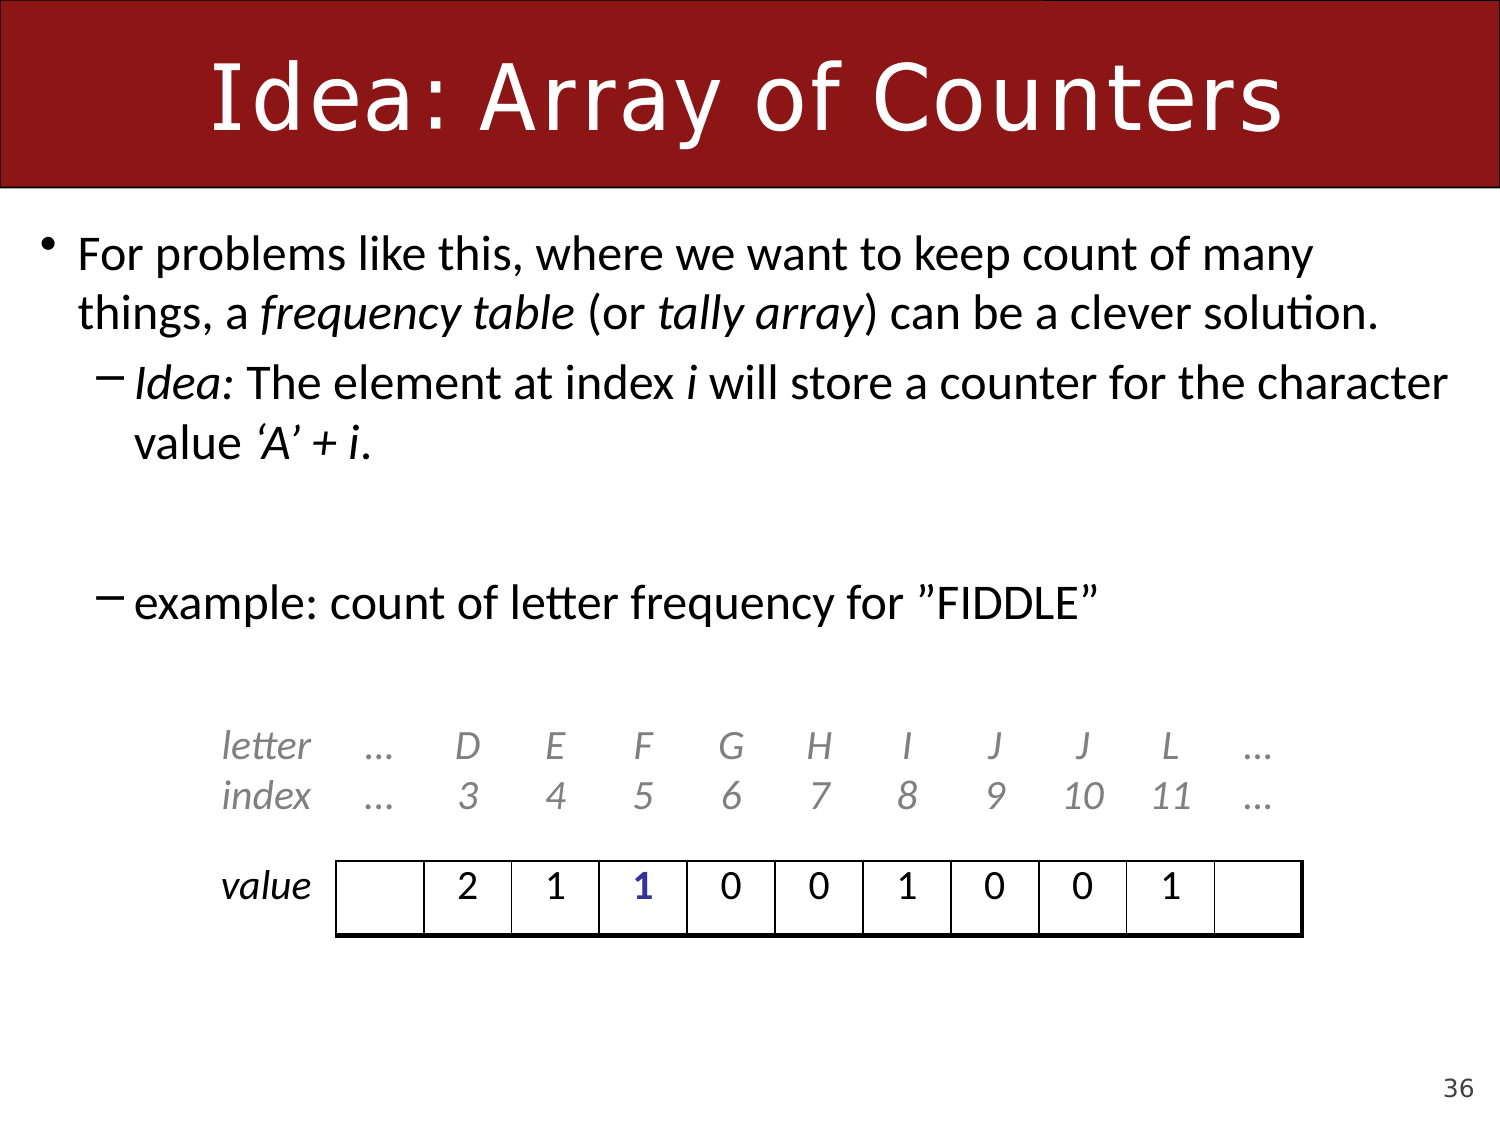

# Idea: Array of Counters
For problems like this, where we want to keep count of many things, a frequency table (or tally array) can be a clever solution.
Idea: The element at index i will store a counter for the character value ‘A’ + i.

example: count of letter frequency for ”FIDDLE”
| letter index | … ... | D 3 | E 4 | F 5 | G 6 | H 7 | I 8 | J 9 | J 10 | L 11 | … … |
| --- | --- | --- | --- | --- | --- | --- | --- | --- | --- | --- | --- |
| value |  | 2 | 1 | 1 | 0 | 0 | 1 | 0 | 0 | 1 |  |